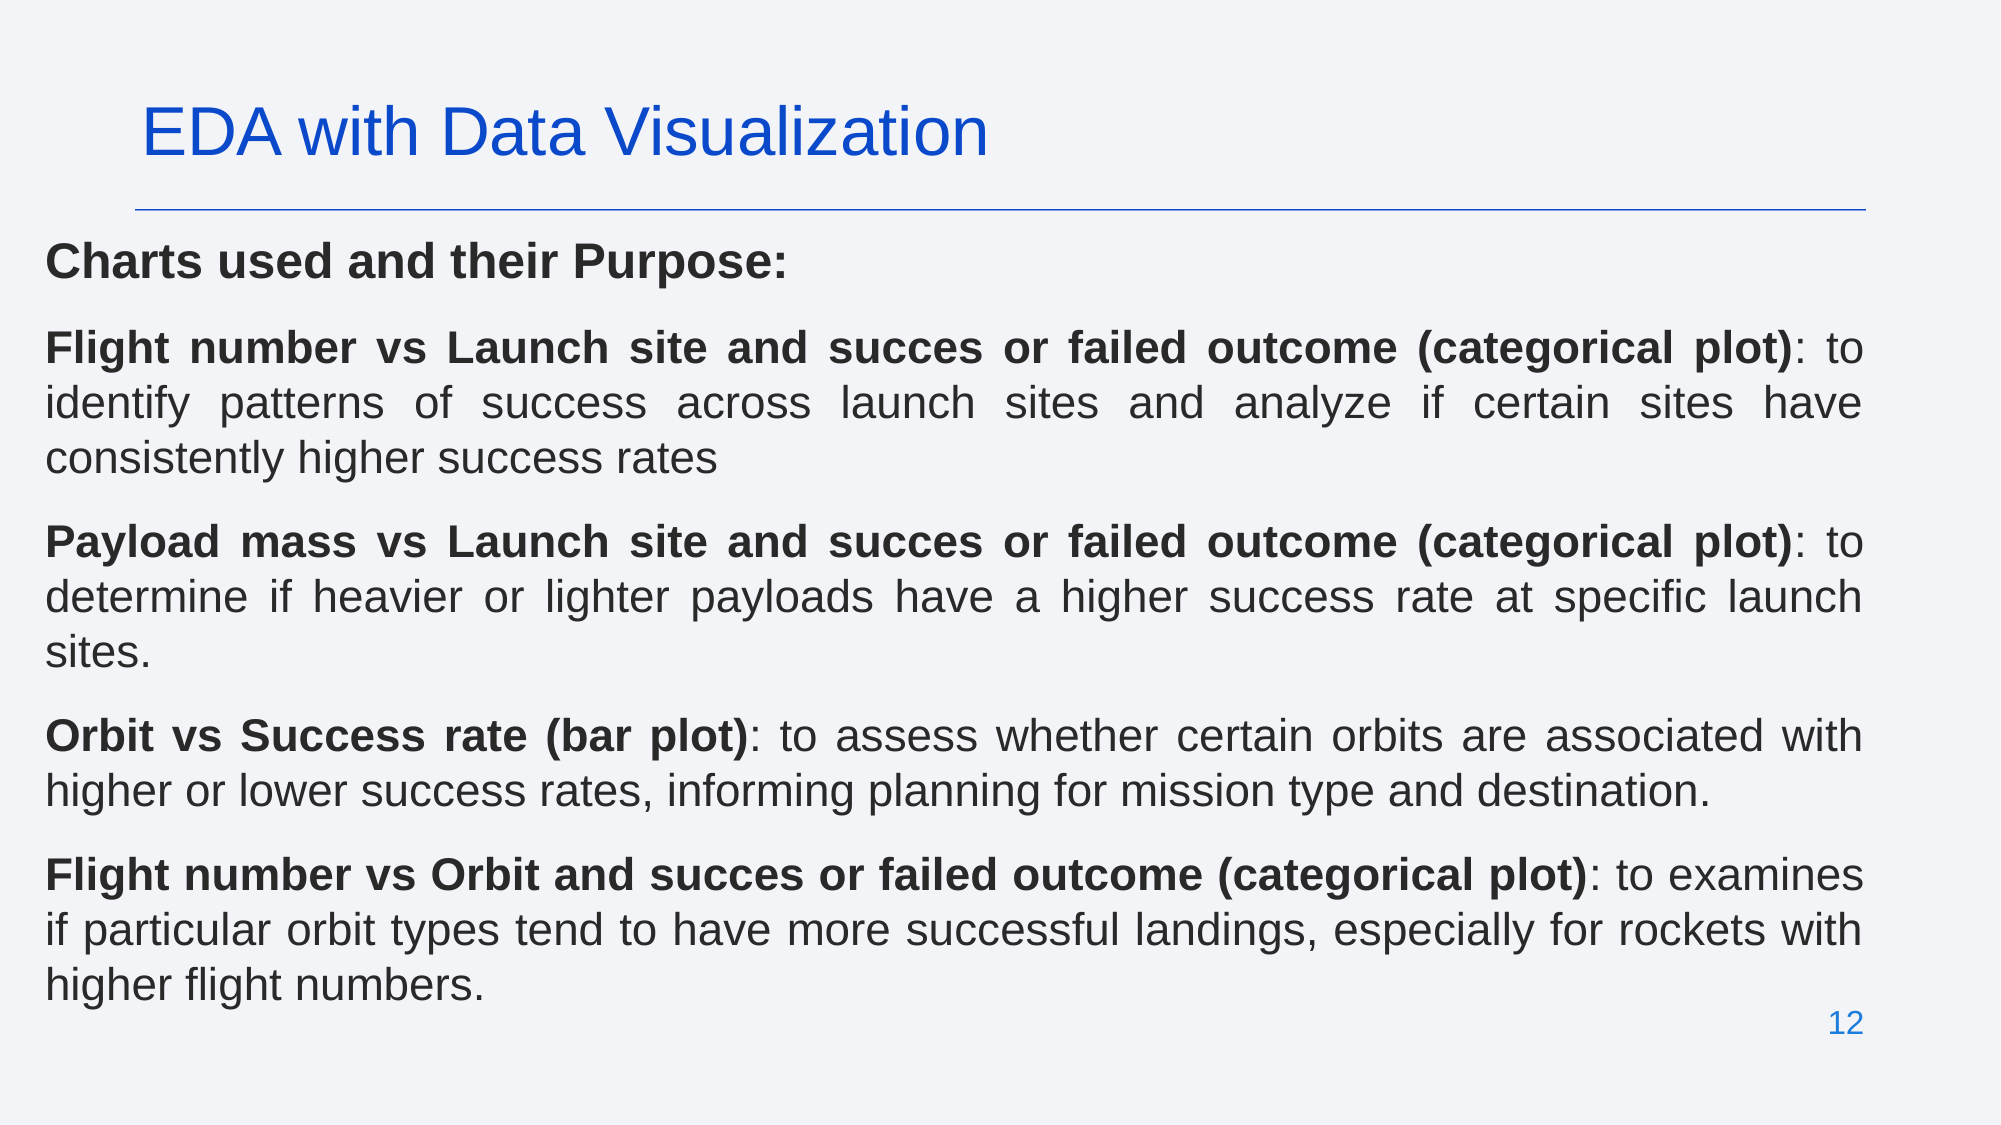

EDA with Data Visualization
Charts used and their Purpose:
Flight number vs Launch site and succes or failed outcome (categorical plot): to identify patterns of success across launch sites and analyze if certain sites have consistently higher success rates
Payload mass vs Launch site and succes or failed outcome (categorical plot): to determine if heavier or lighter payloads have a higher success rate at specific launch sites.
Orbit vs Success rate (bar plot): to assess whether certain orbits are associated with higher or lower success rates, informing planning for mission type and destination.
Flight number vs Orbit and succes or failed outcome (categorical plot): to examines if particular orbit types tend to have more successful landings, especially for rockets with higher flight numbers.

12